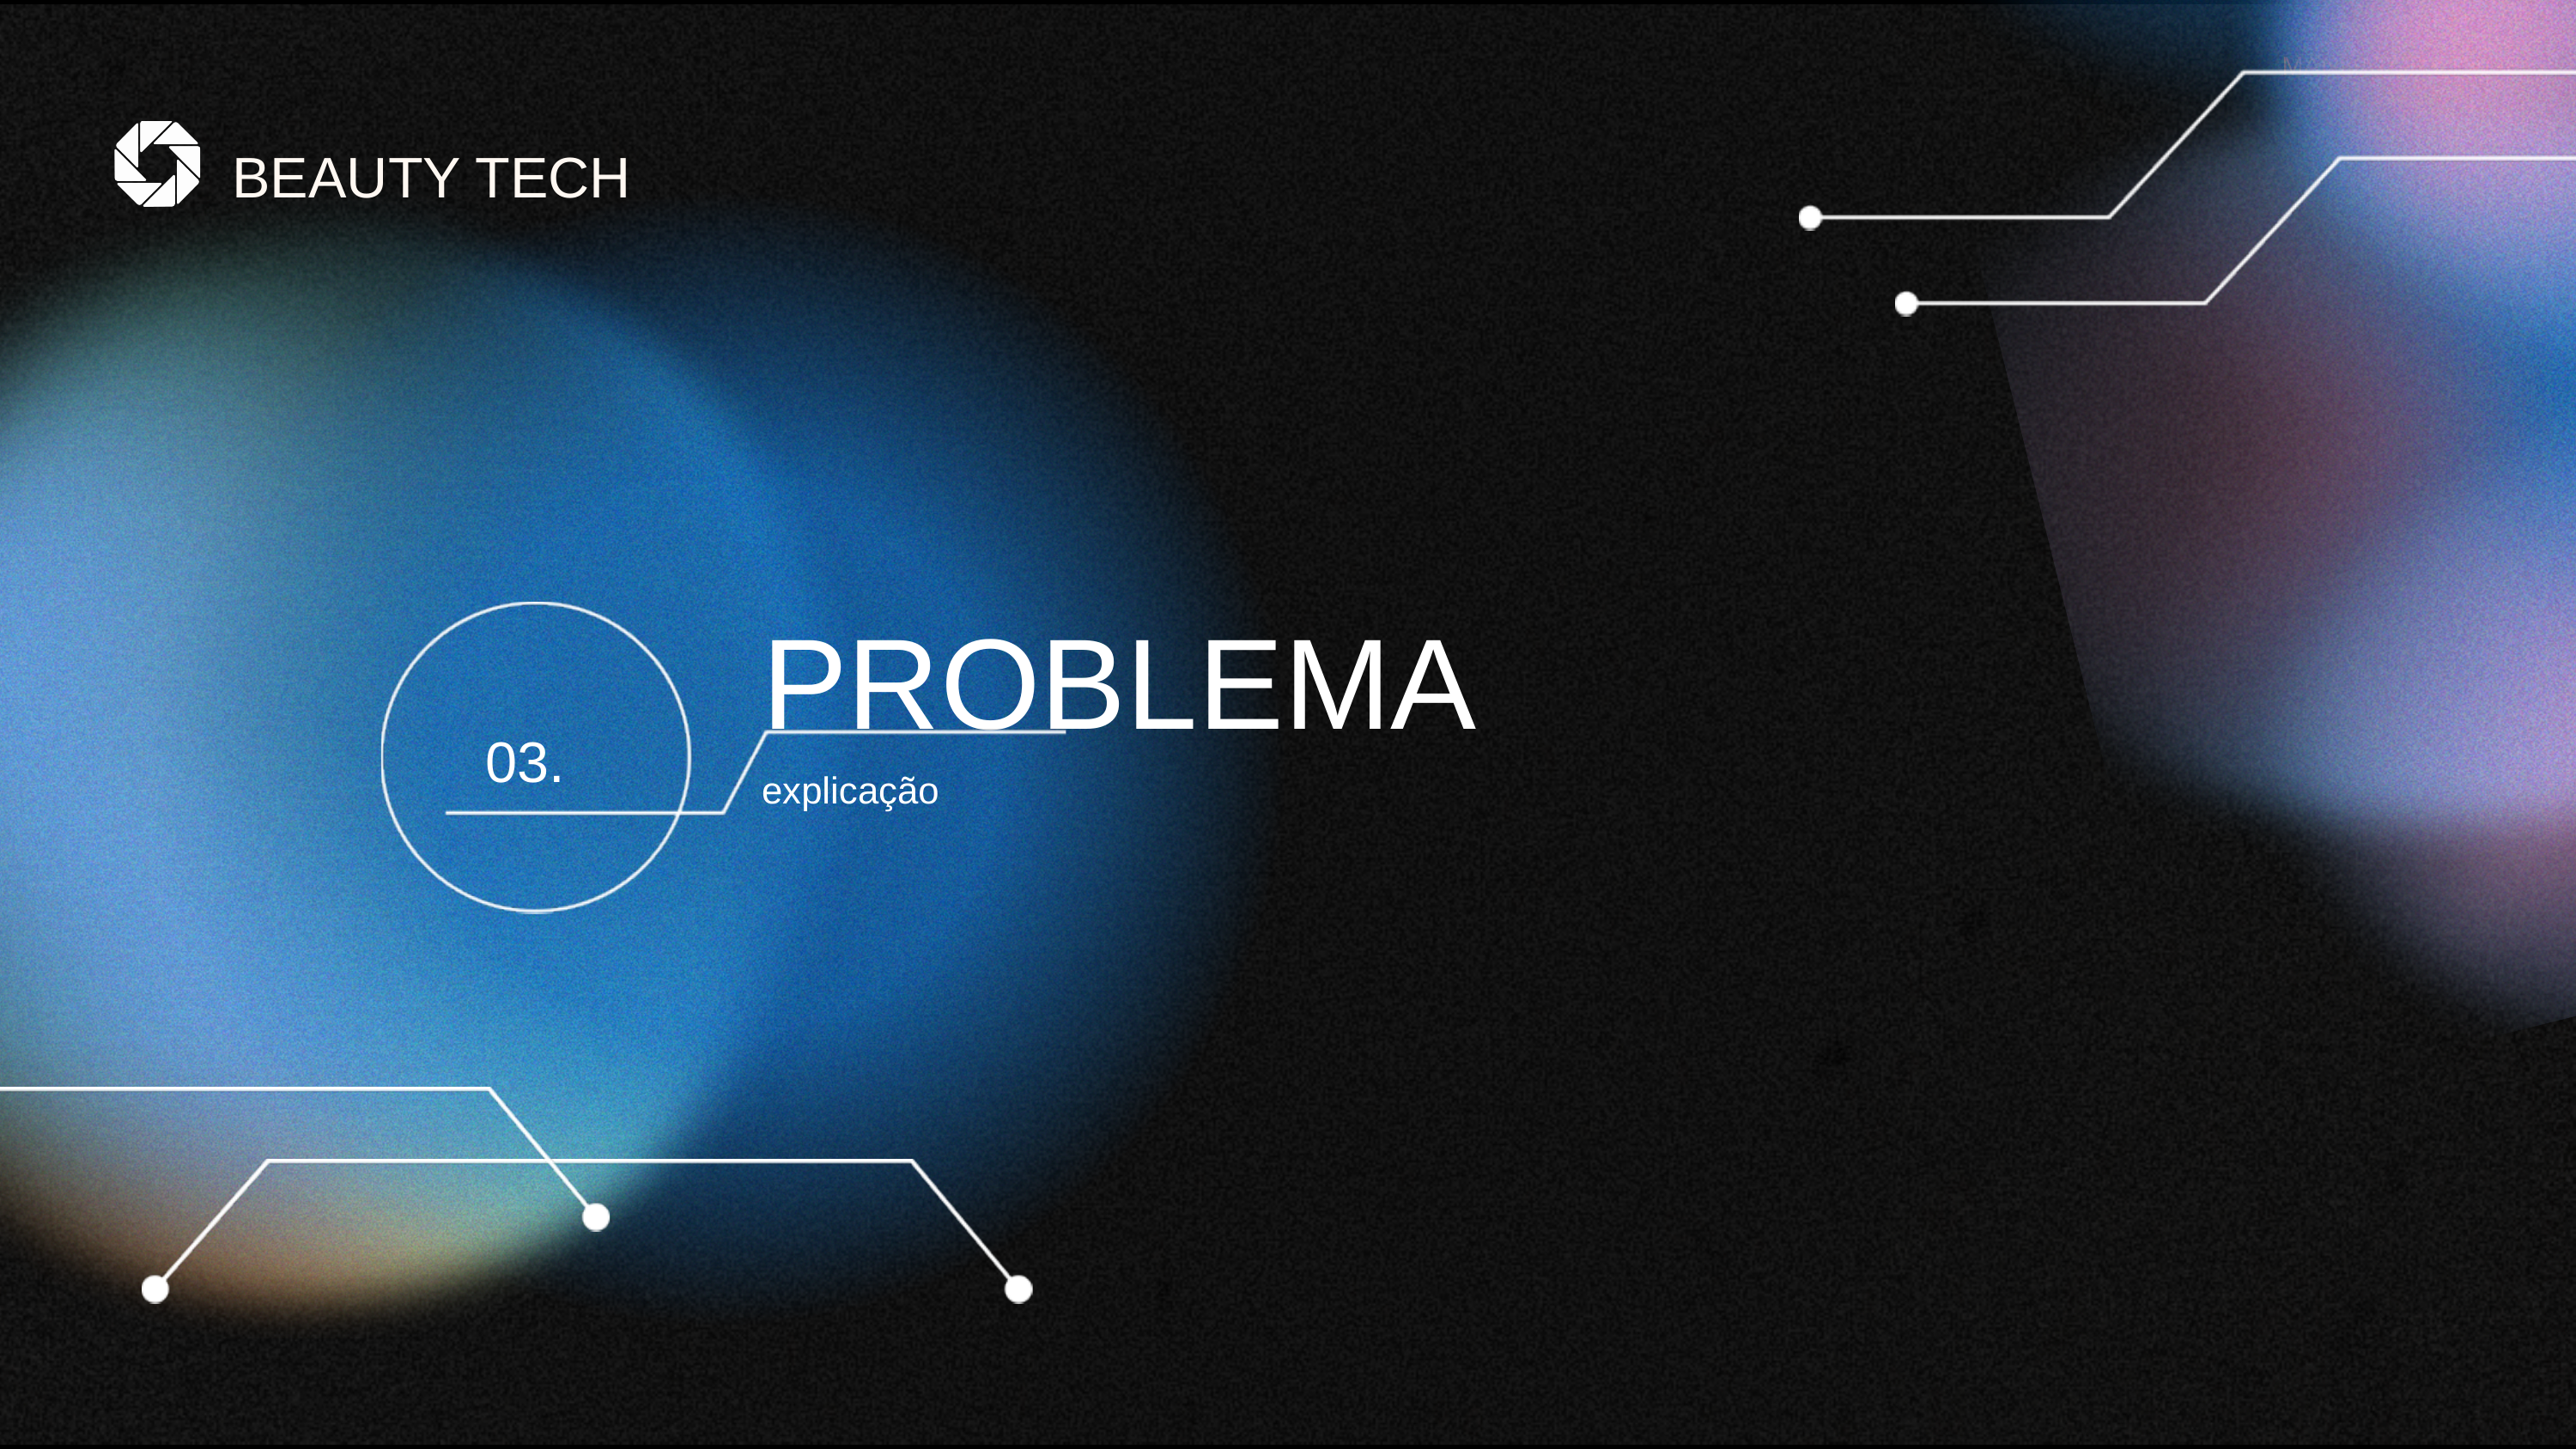

MANDATORY PAGE

BEAUTY TECH

PROBLEMA

03.
explicação